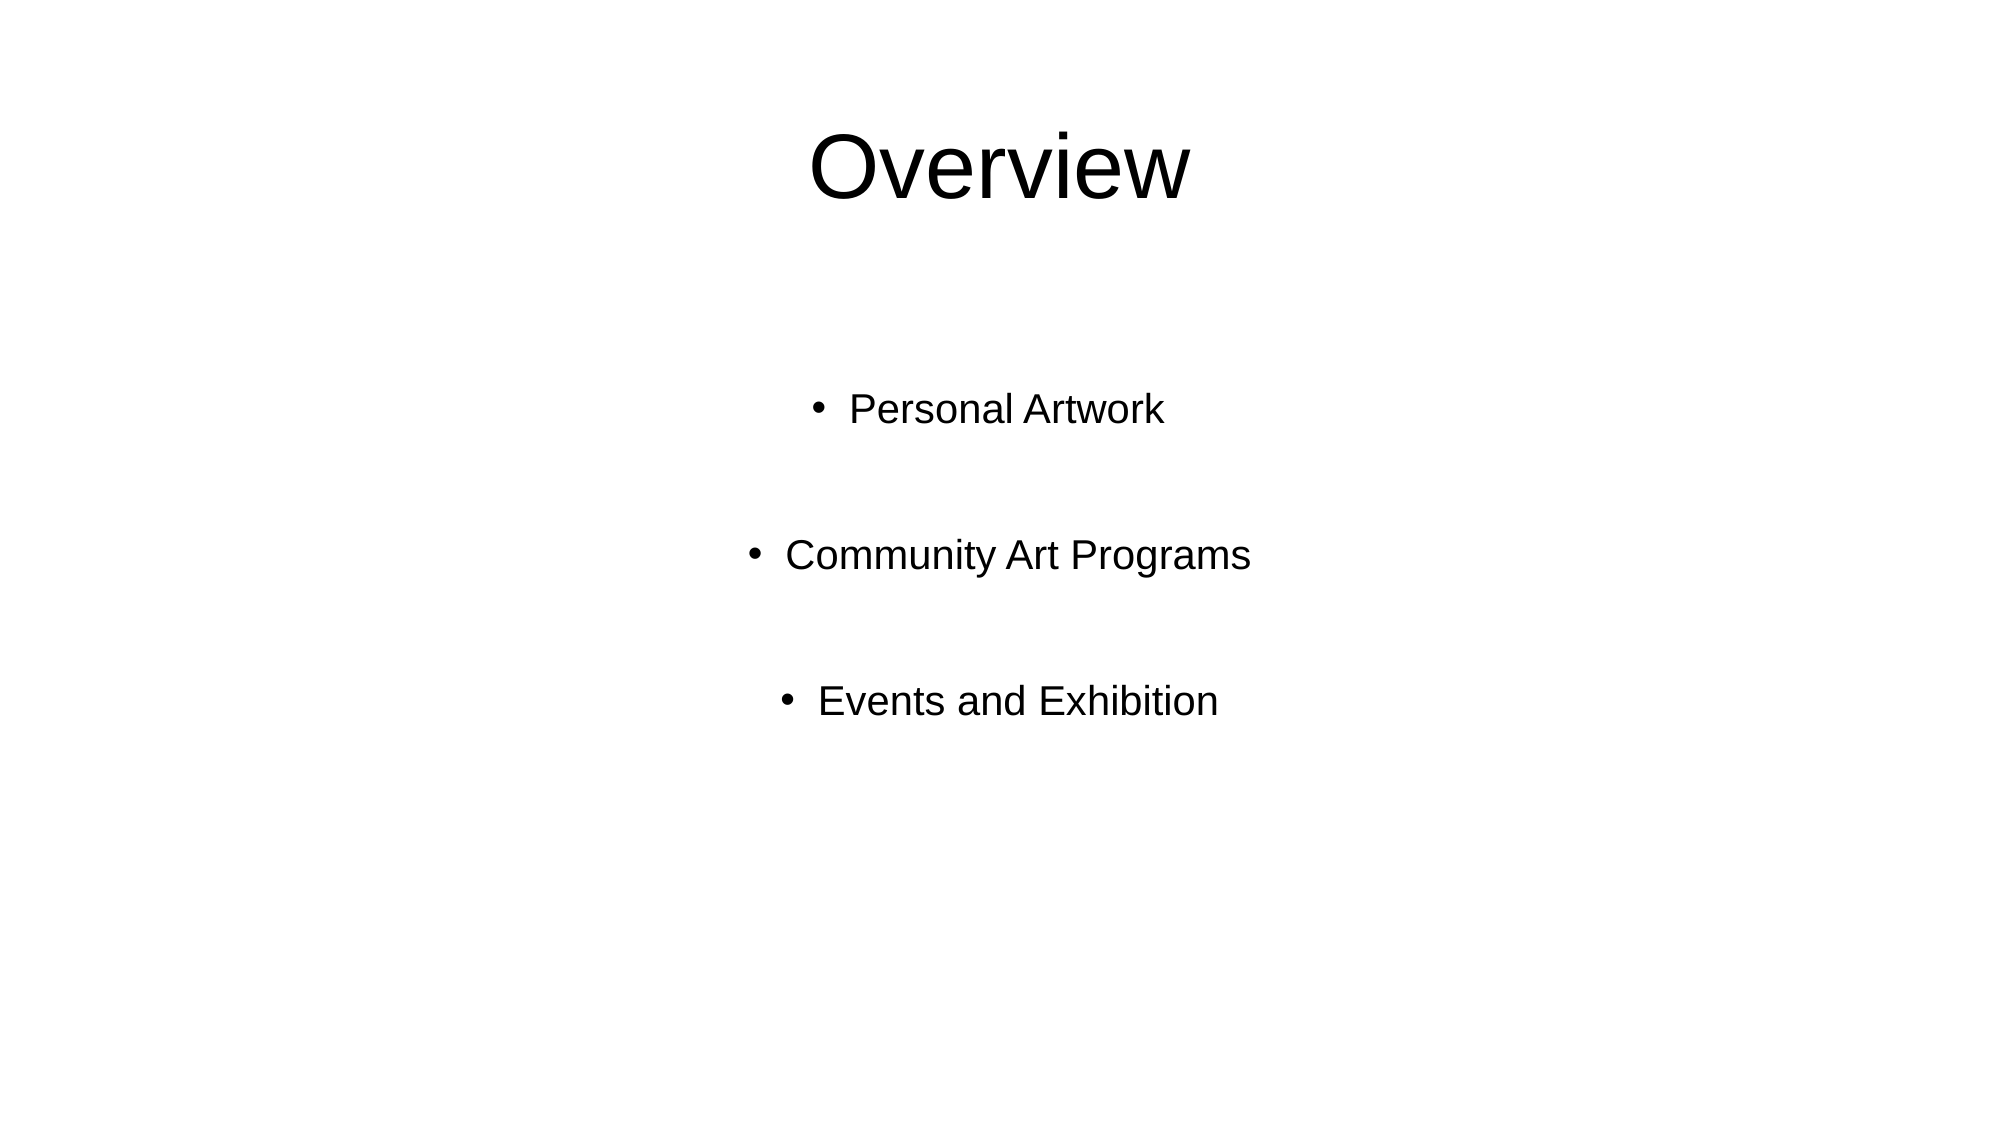

# Overview
Personal Artwork
Community Art Programs
Events and Exhibition